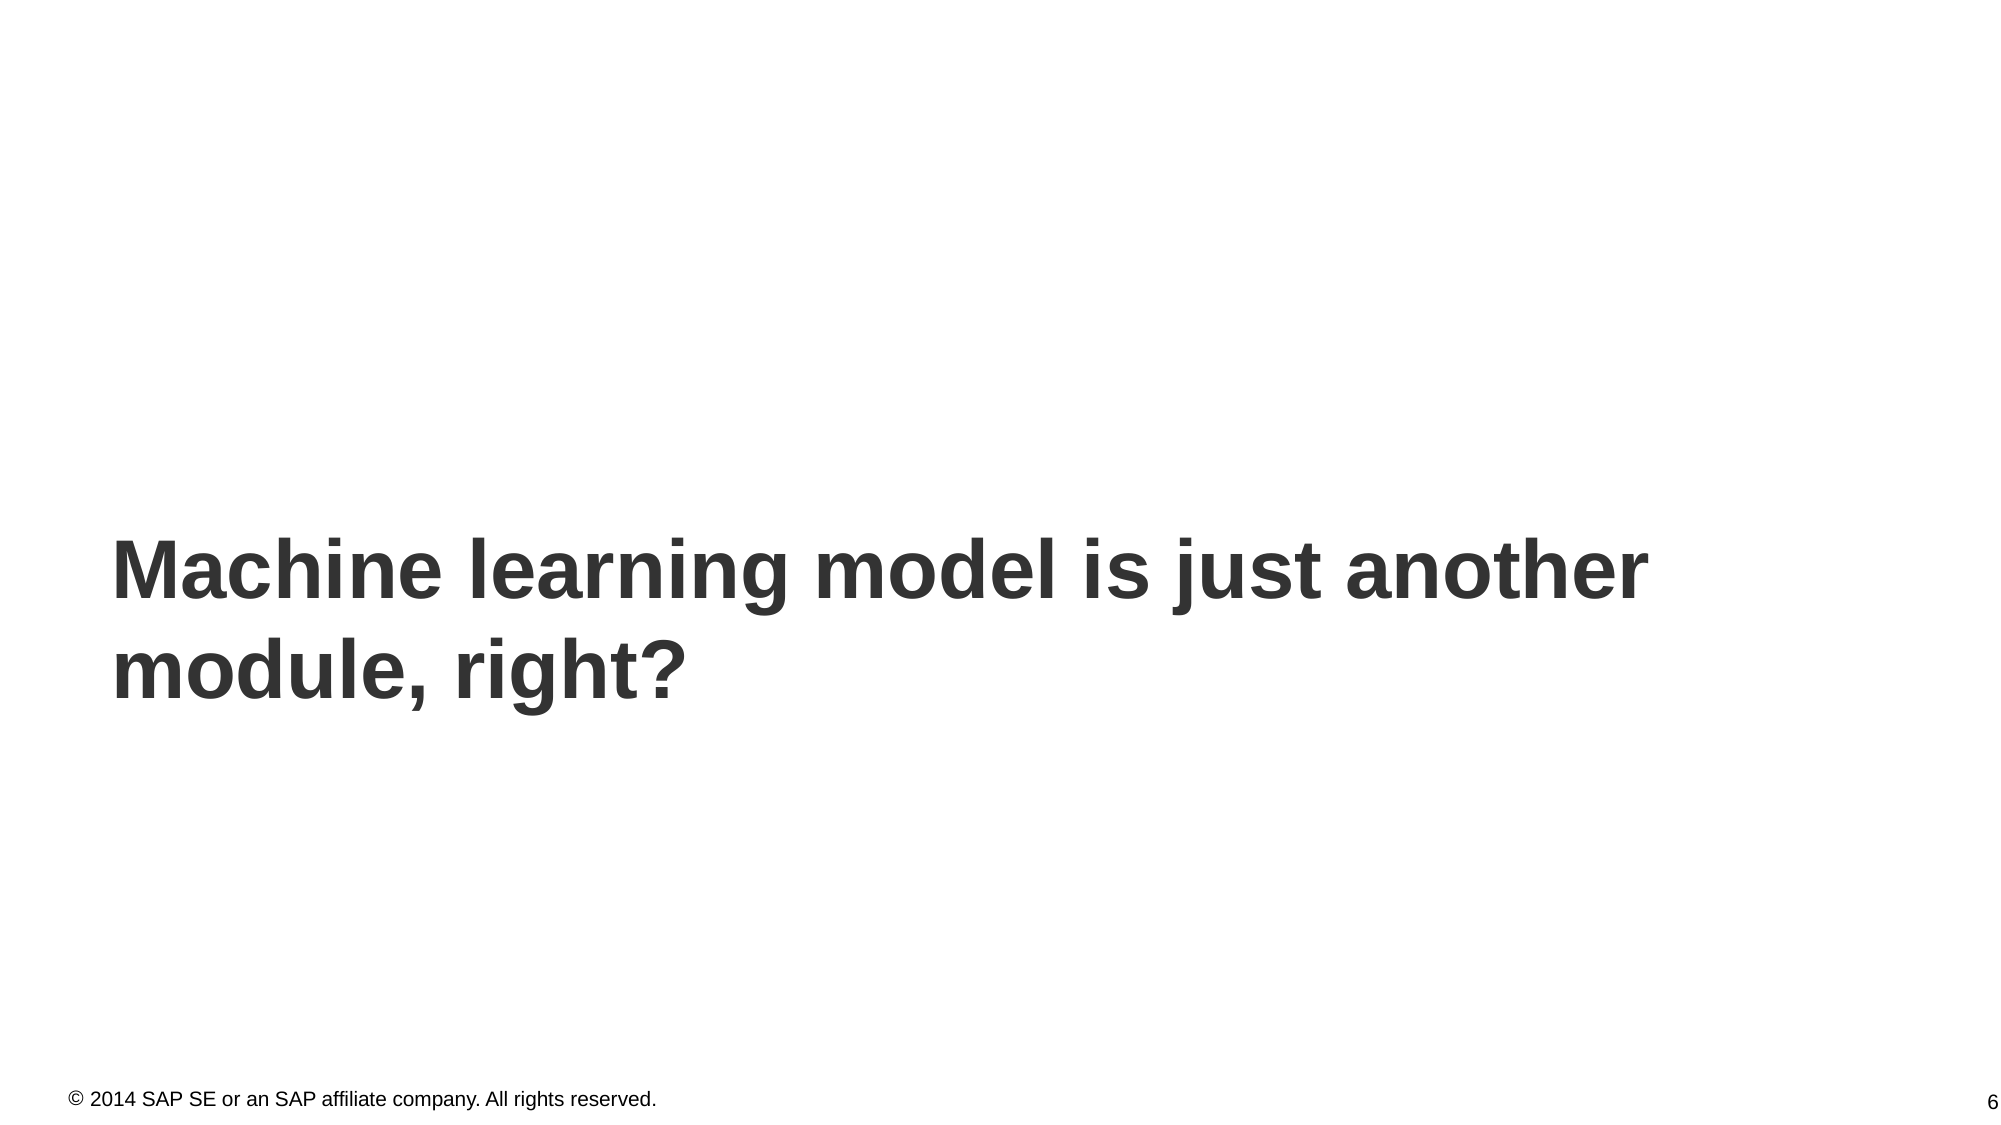

Machine learning model is just another module, right?